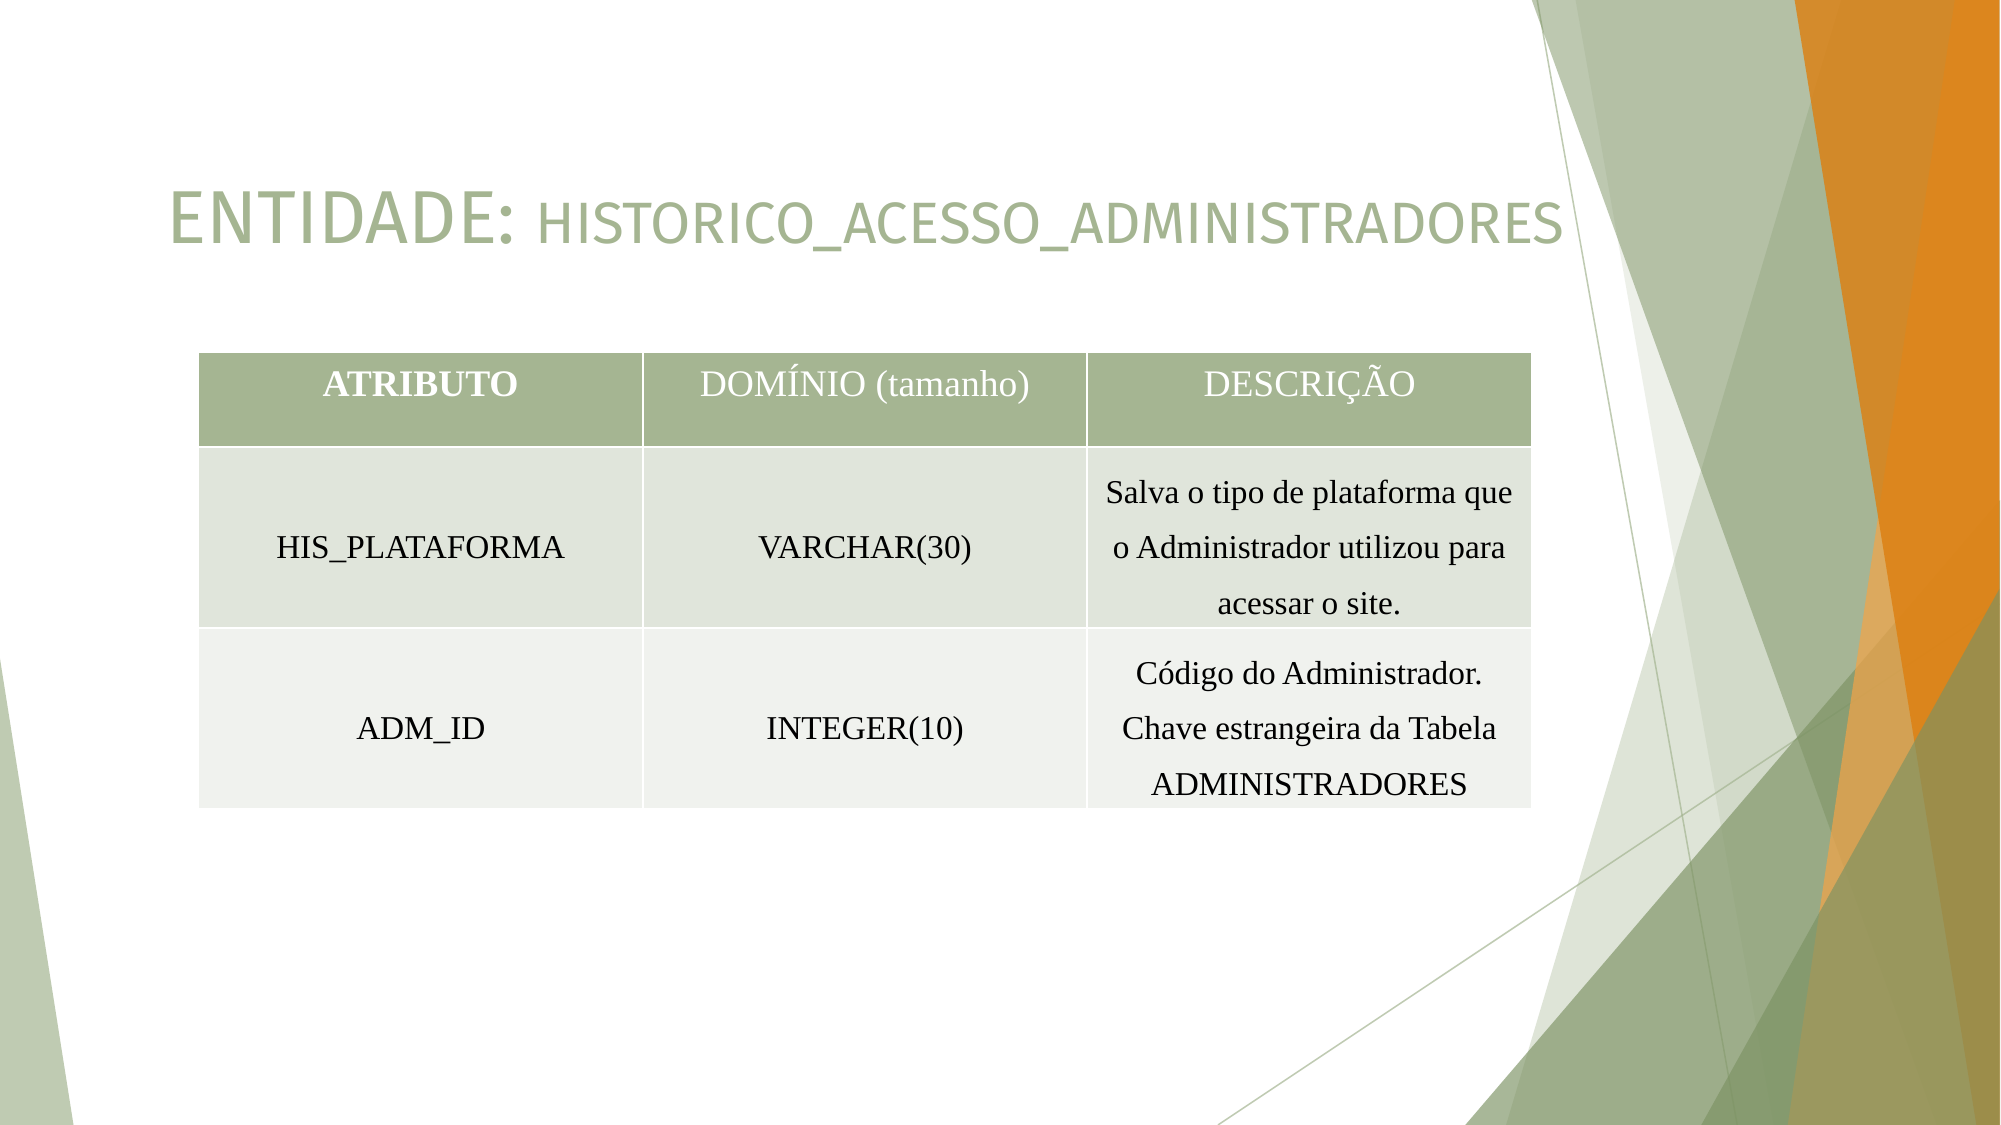

# ENTIDADE: HISTORICO_ACESSO_ADMINISTRADORES
| ATRIBUTO | DOMÍNIO (tamanho) | DESCRIÇÃO |
| --- | --- | --- |
| HIS\_PLATAFORMA | VARCHAR(30) | Salva o tipo de plataforma que o Administrador utilizou para acessar o site. |
| ADM\_ID | INTEGER(10) | Código do Administrador. Chave estrangeira da Tabela ADMINISTRADORES |